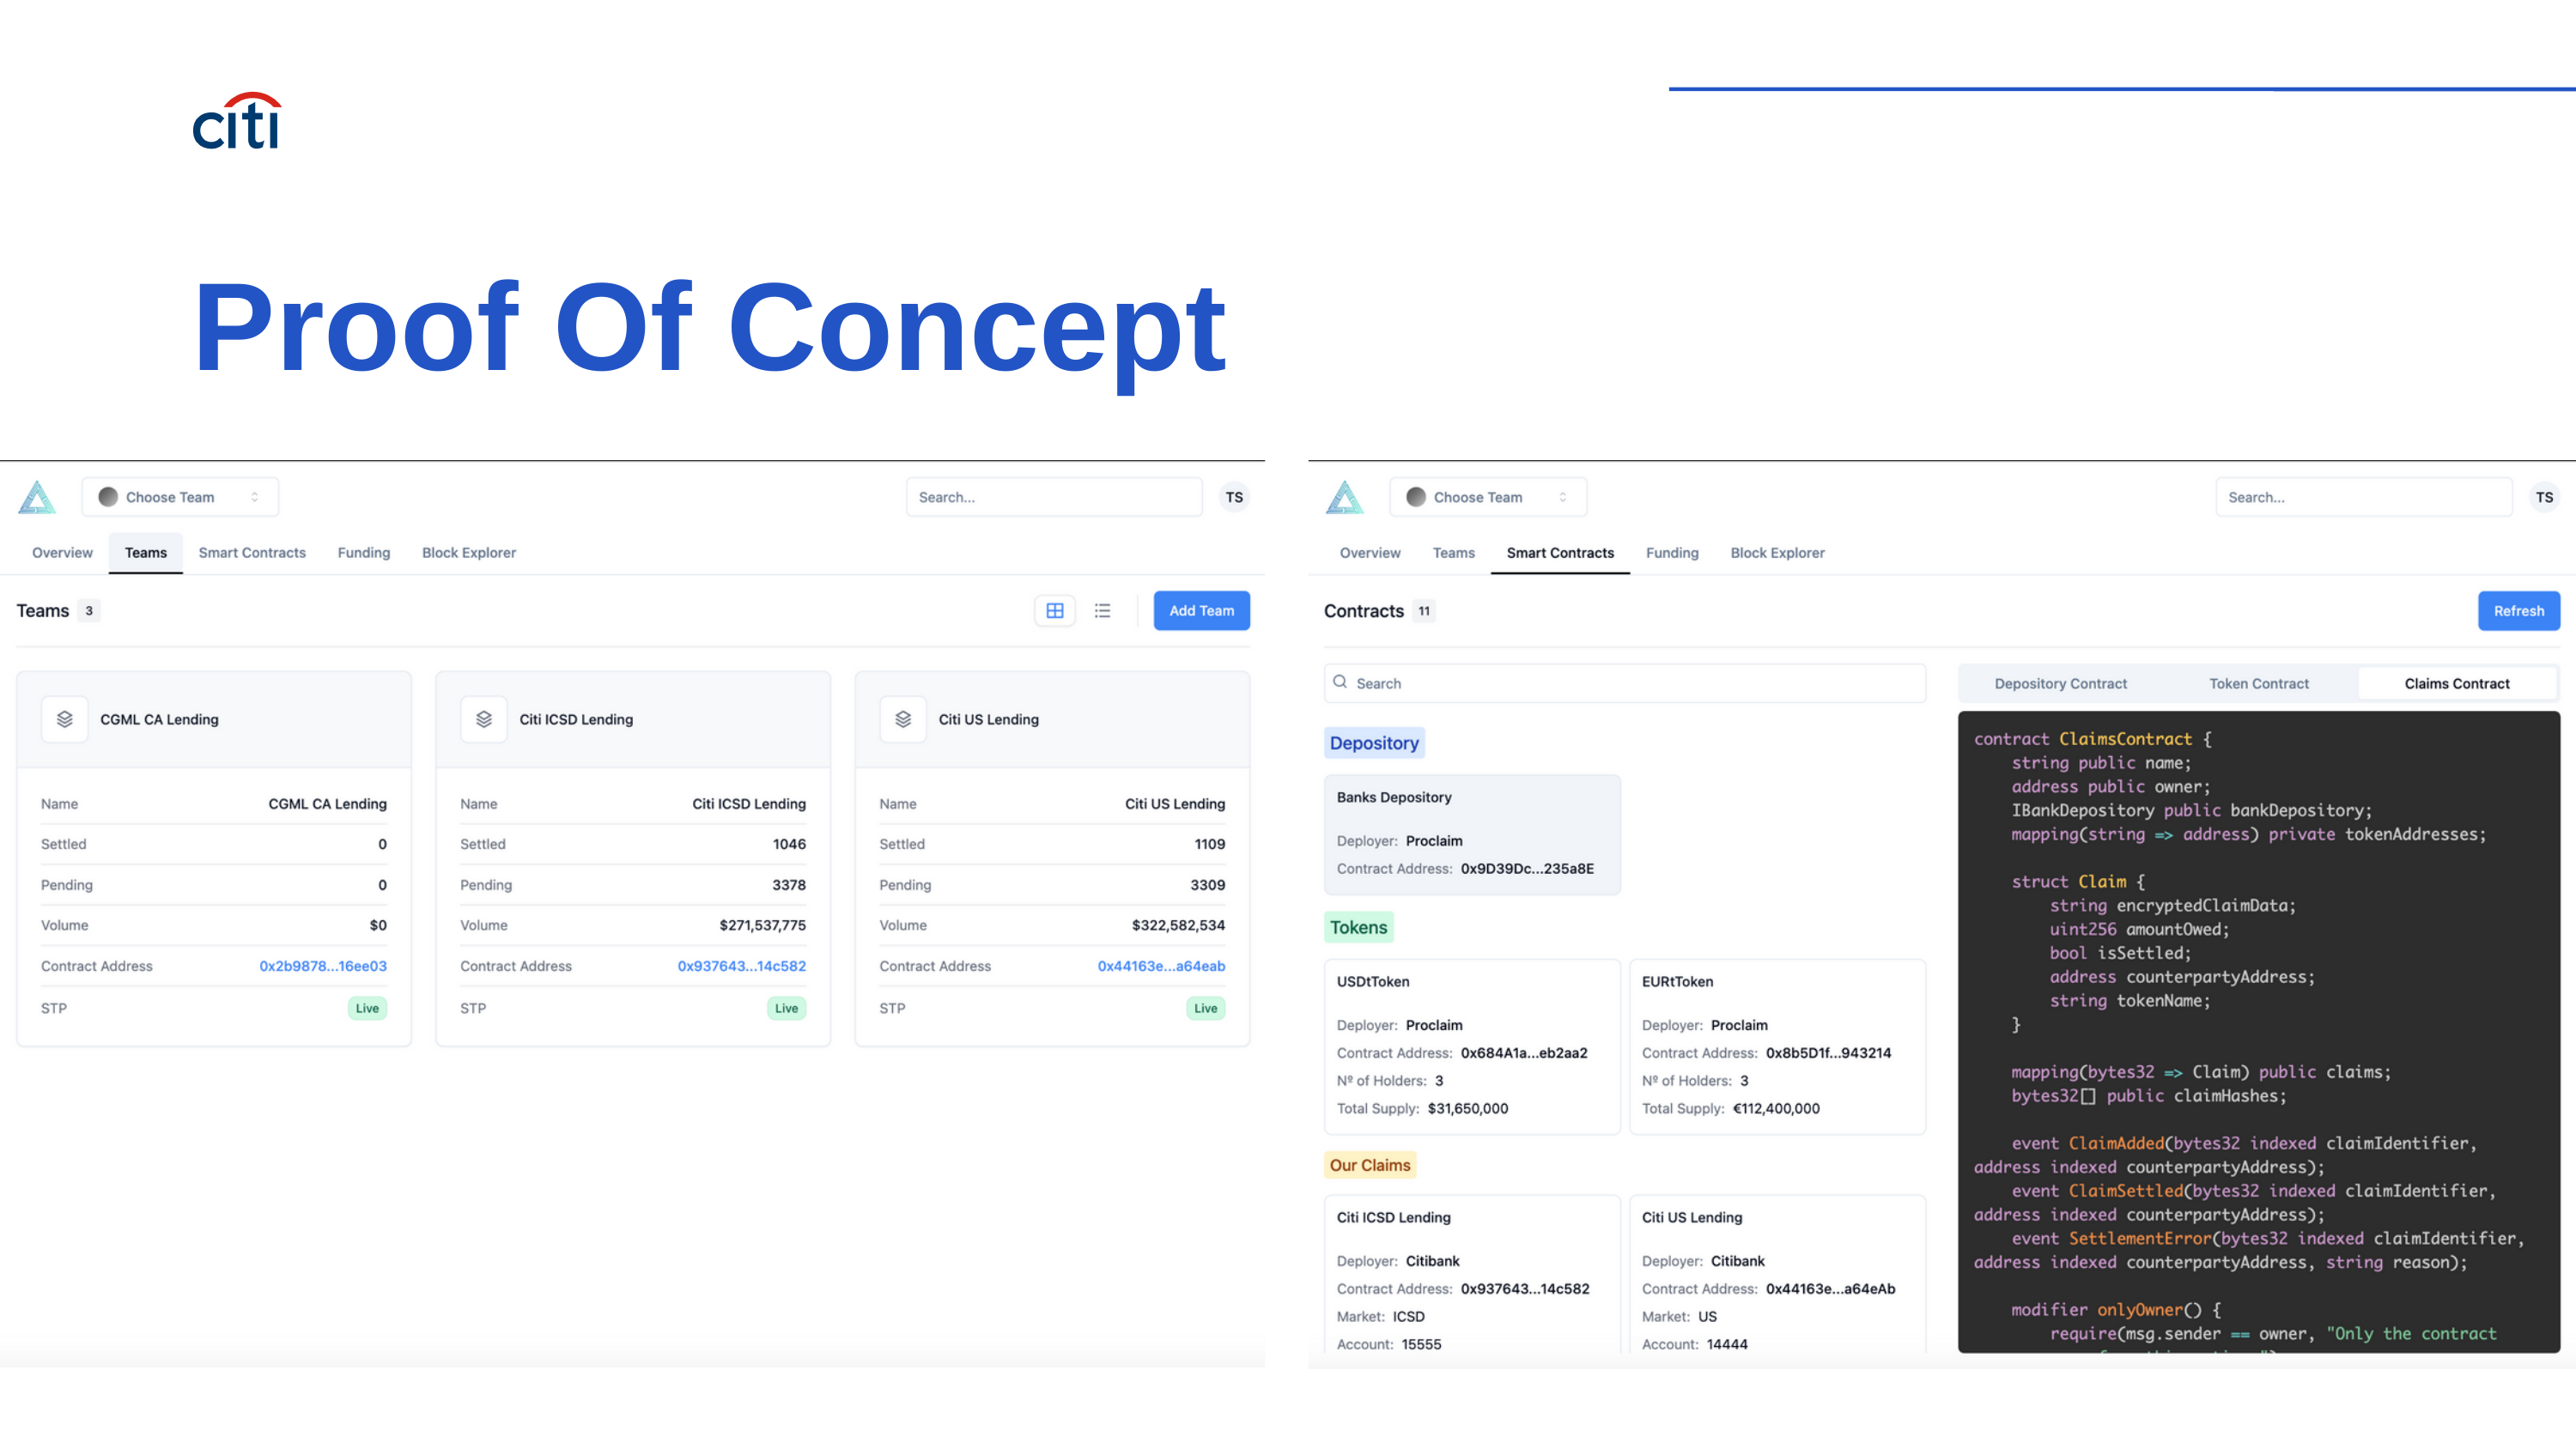

Proof Of Concept
Internet of Things Tools